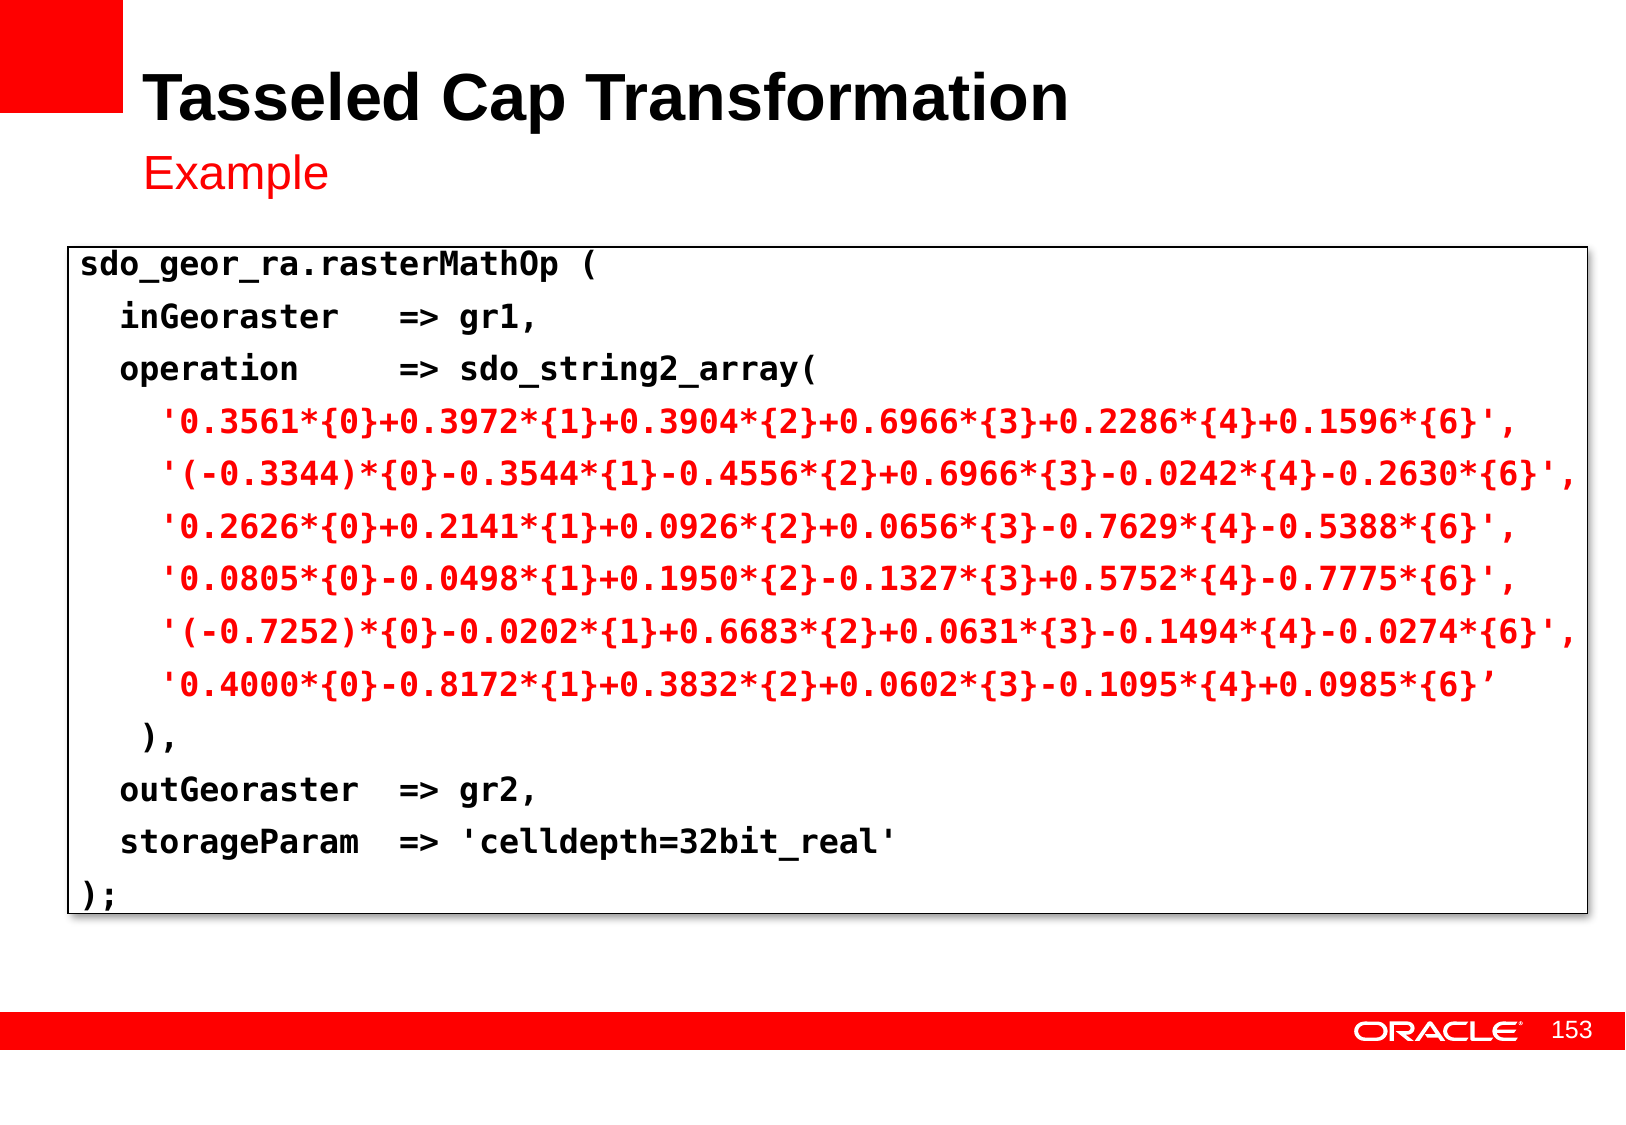

# Tasseled Cap Transformation
Example
sdo_geor_ra.rasterMathOp (
  inGeoraster   => gr1,
  operation     => sdo_string2_array(
    '0.3561*{0}+0.3972*{1}+0.3904*{2}+0.6966*{3}+0.2286*{4}+0.1596*{6}',
    '(-0.3344)*{0}-0.3544*{1}-0.4556*{2}+0.6966*{3}-0.0242*{4}-0.2630*{6}',
    '0.2626*{0}+0.2141*{1}+0.0926*{2}+0.0656*{3}-0.7629*{4}-0.5388*{6}',
    '0.0805*{0}-0.0498*{1}+0.1950*{2}-0.1327*{3}+0.5752*{4}-0.7775*{6}',
    '(-0.7252)*{0}-0.0202*{1}+0.6683*{2}+0.0631*{3}-0.1494*{4}-0.0274*{6}',
    '0.4000*{0}-0.8172*{1}+0.3832*{2}+0.0602*{3}-0.1095*{4}+0.0985*{6}’
   ),
  outGeoraster  => gr2,
  storageParam  => 'celldepth=32bit_real'
);